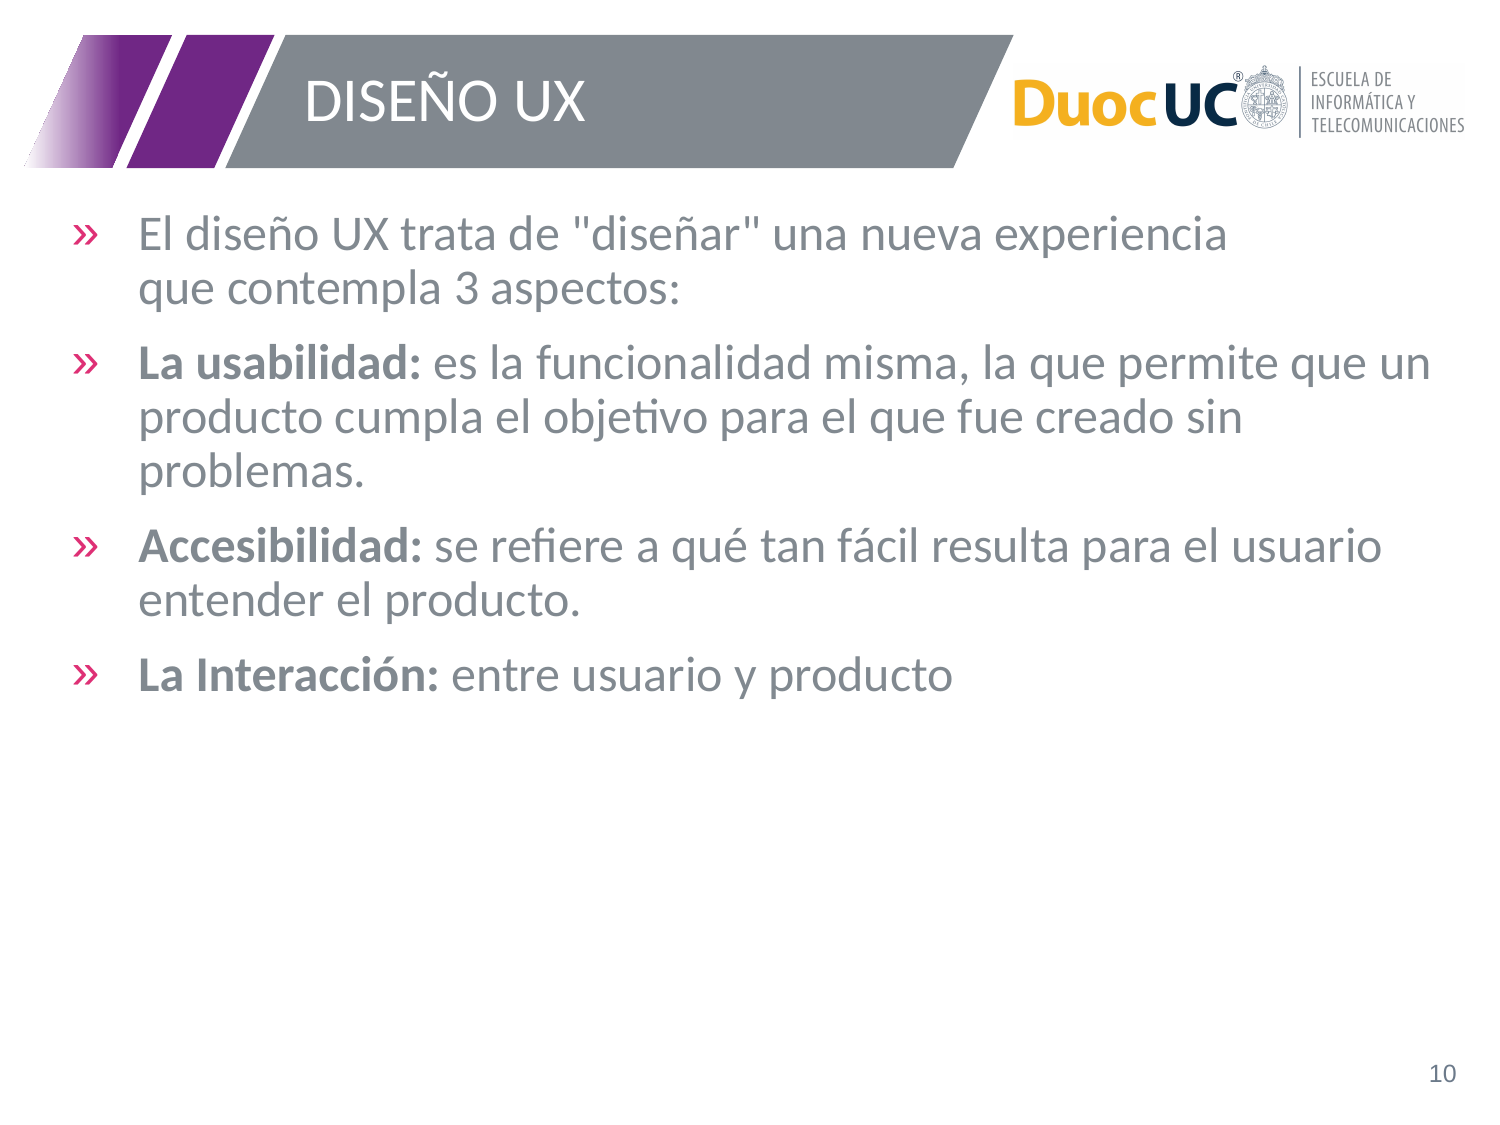

# DISEÑO UX
El diseño UX trata de "diseñar" una nueva experiencia que contempla 3 aspectos:
La usabilidad: es la funcionalidad misma, la que permite que un producto cumpla el objetivo para el que fue creado sin problemas.
Accesibilidad: se refiere a qué tan fácil resulta para el usuario entender el producto.
La Interacción: entre usuario y producto